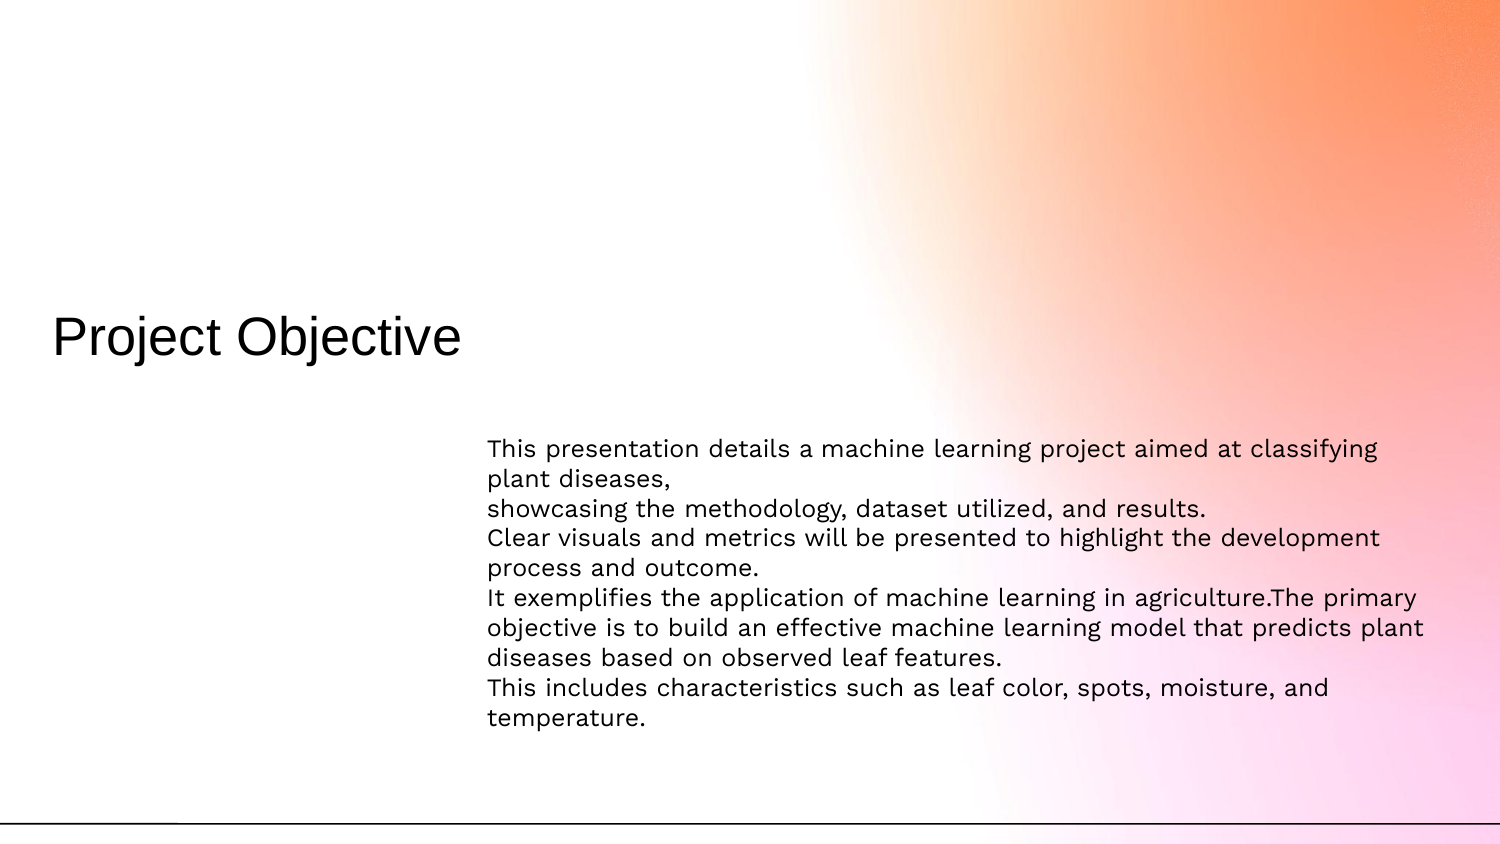

# Project Objective
This presentation details a machine learning project aimed at classifying plant diseases,
showcasing the methodology, dataset utilized, and results.
Clear visuals and metrics will be presented to highlight the development process and outcome.
It exemplifies the application of machine learning in agriculture.The primary objective is to build an effective machine learning model that predicts plant diseases based on observed leaf features.
This includes characteristics such as leaf color, spots, moisture, and temperature.